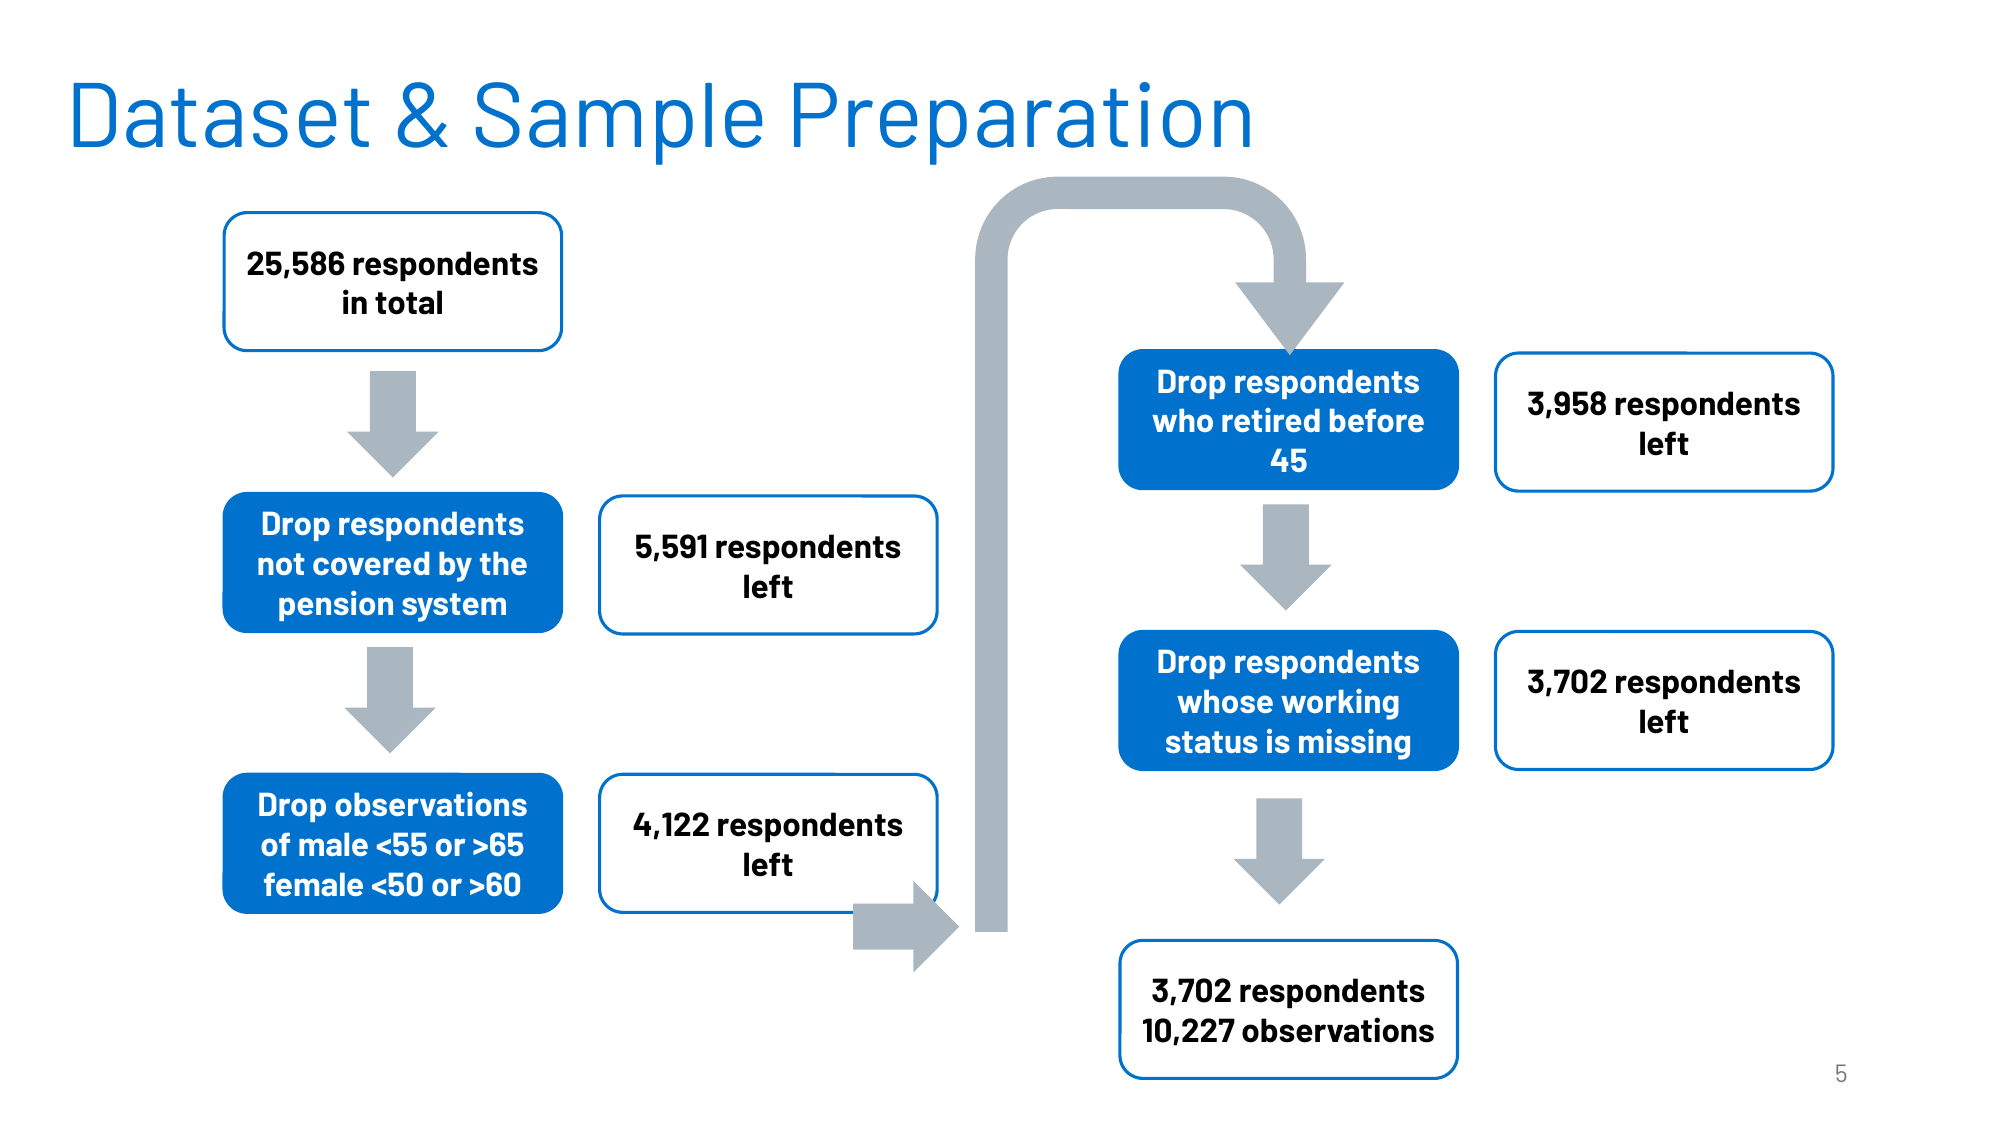

Dataset & Sample Preparation

25,586 respondents
in total
Drop respondents who retired before 45
3,958 respondents left

Drop respondents not covered by the pension system
5,591 respondents left

3,702 respondents left
Drop respondents whose working status is missing

4,122 respondents left
Drop observations of male <55 or >65
female <50 or >60

3,702 respondents 10,227 observations
5